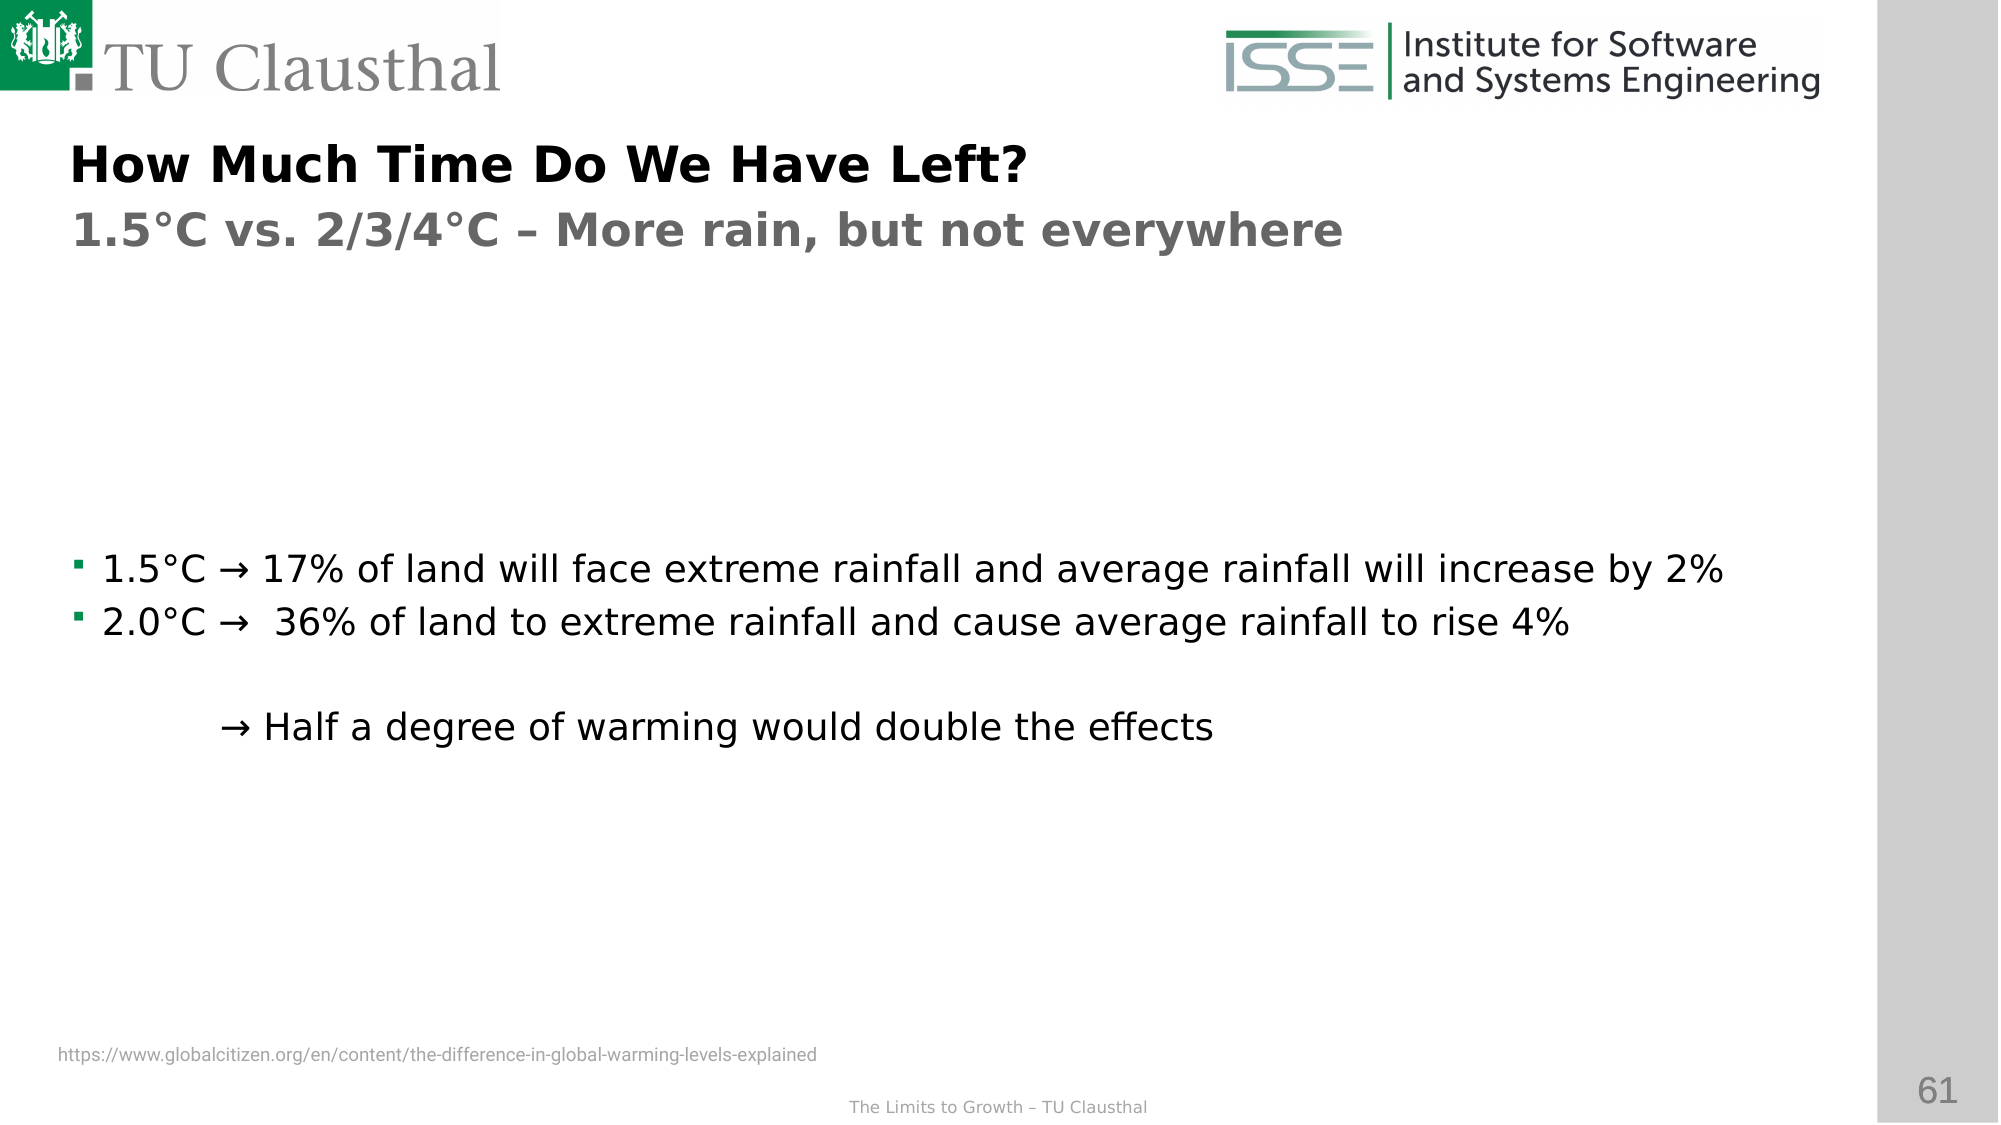

How Much Time Do We Have Left?

1.5°C vs. 2/3/4°C – More rain, but not everywhere

1.5°C → 17% of land will face extreme rainfall and average rainfall will increase by 2%
2.0°C →  36% of land to extreme rainfall and cause average rainfall to rise 4%

	→ Half a degree of warming would double the effects
https://www.globalcitizen.org/en/content/the-difference-in-global-warming-levels-explained